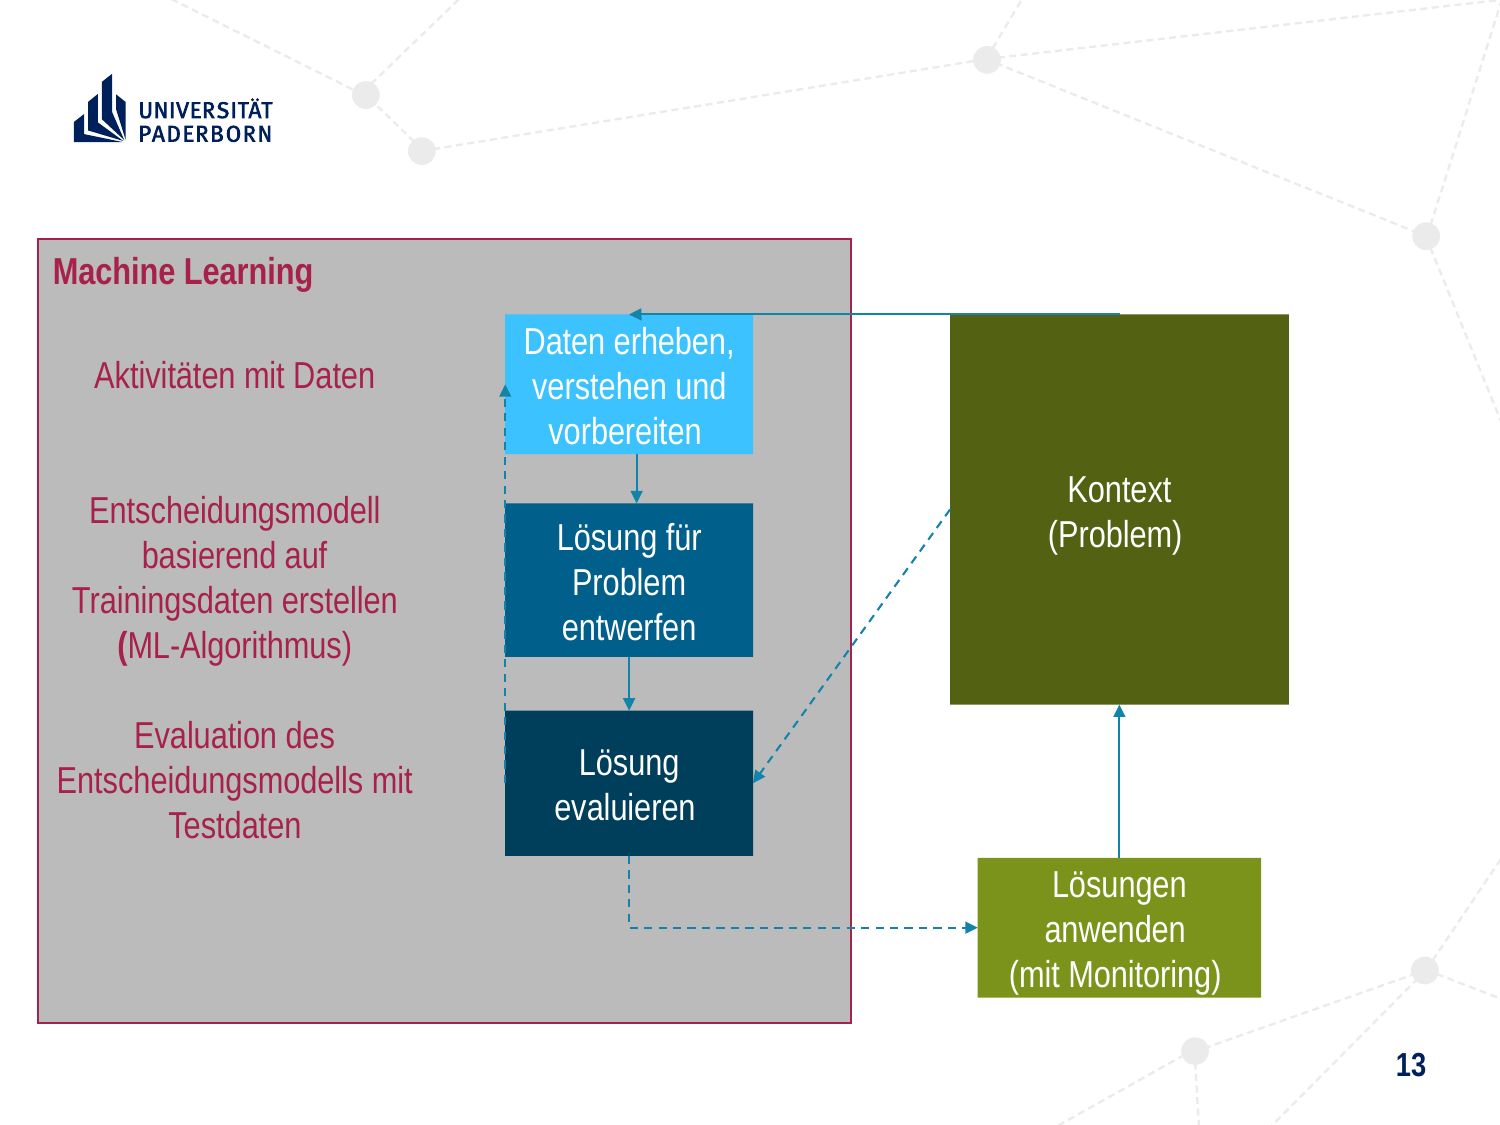

Machine Learning
Daten erheben, verstehen und vorbereiten
Kontext
(Problem)
Aktivitäten mit Daten

Entscheidungsmodell basierend auf Trainingsdaten erstellen (ML-Algorithmus)

Evaluation des Entscheidungsmodells mit Testdaten
Lösung für Problem entwerfen
Lösung evaluieren
Lösungen anwenden
(mit Monitoring)
13